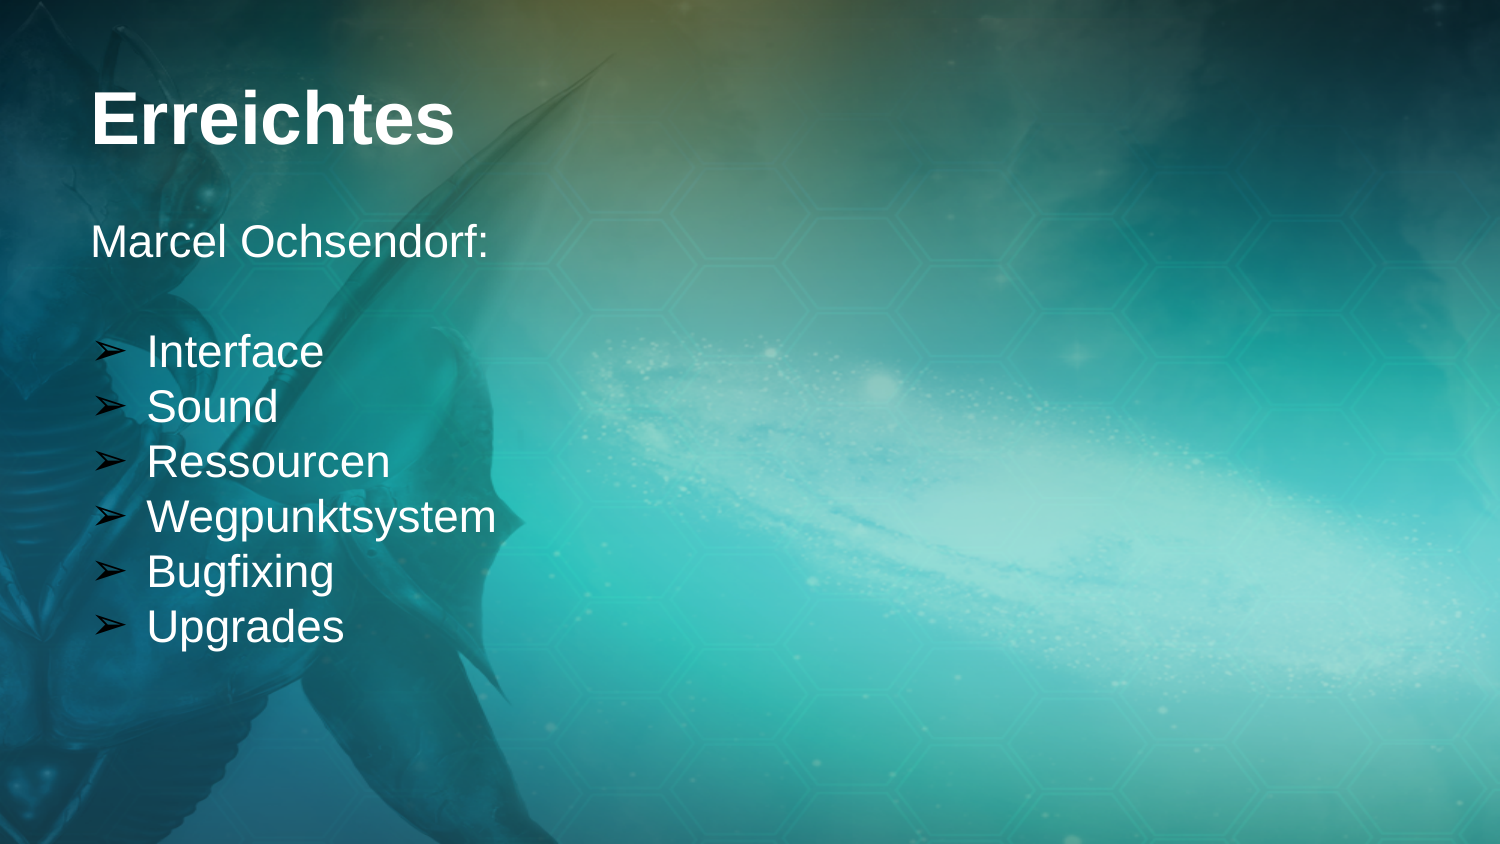

# Erreichtes
Marcel Ochsendorf:

Interface
Sound
Ressourcen
Wegpunktsystem
Bugfixing
Upgrades